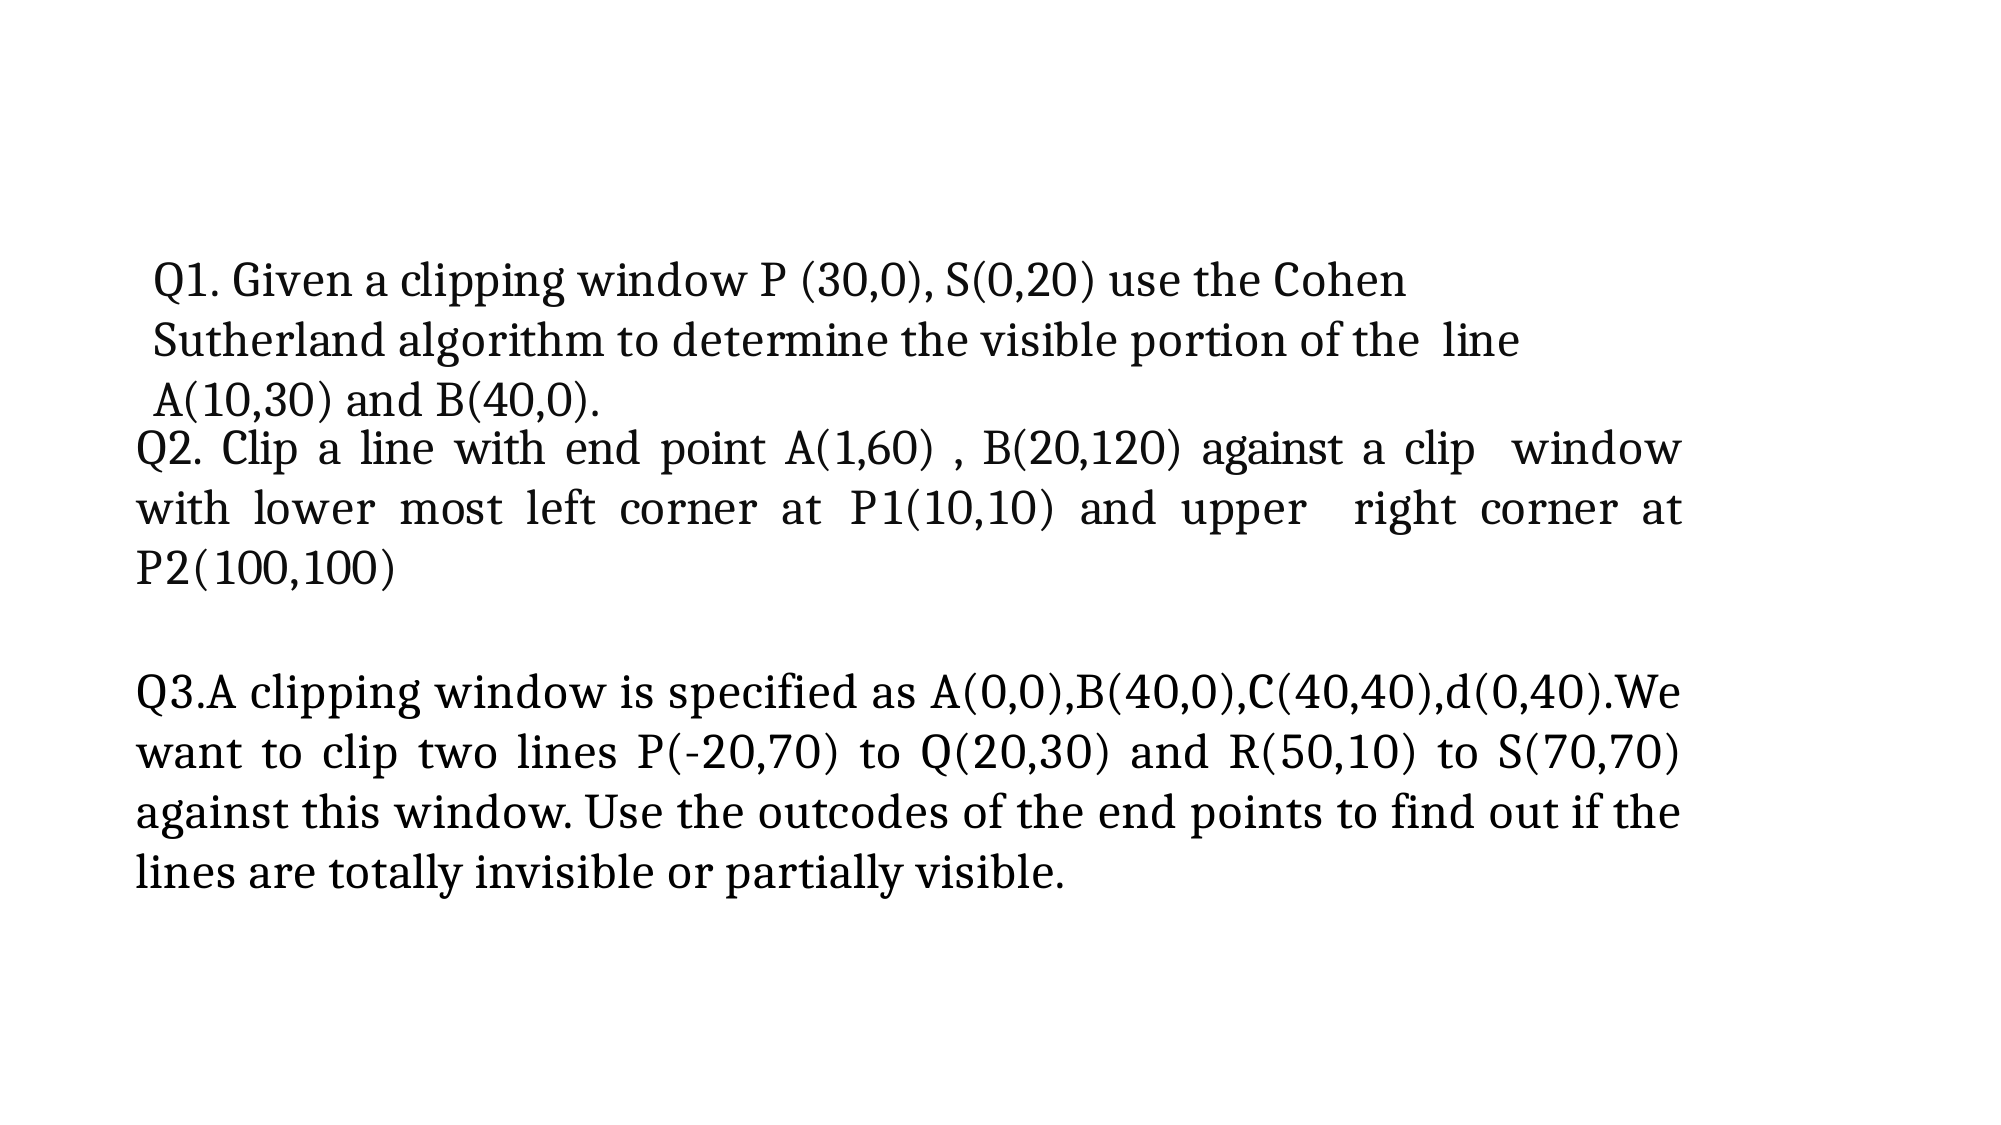

#
Q1. Given a clipping window P (30,0), S(0,20) use the Cohen  Sutherland algorithm to determine the visible portion of the  line A(10,30) and B(40,0).

Q2. Clip a line with end point A(1,60) , B(20,120) against a clip  window with lower most left corner at P1(10,10) and upper  right corner at P2(100,100)

Q3.A clipping window is specified as A(0,0),B(40,0),C(40,40),d(0,40).We want to clip two lines P(-20,70) to Q(20,30) and R(50,10) to S(70,70) against this window. Use the outcodes of the end points to find out if the lines are totally invisible or partially visible.

28